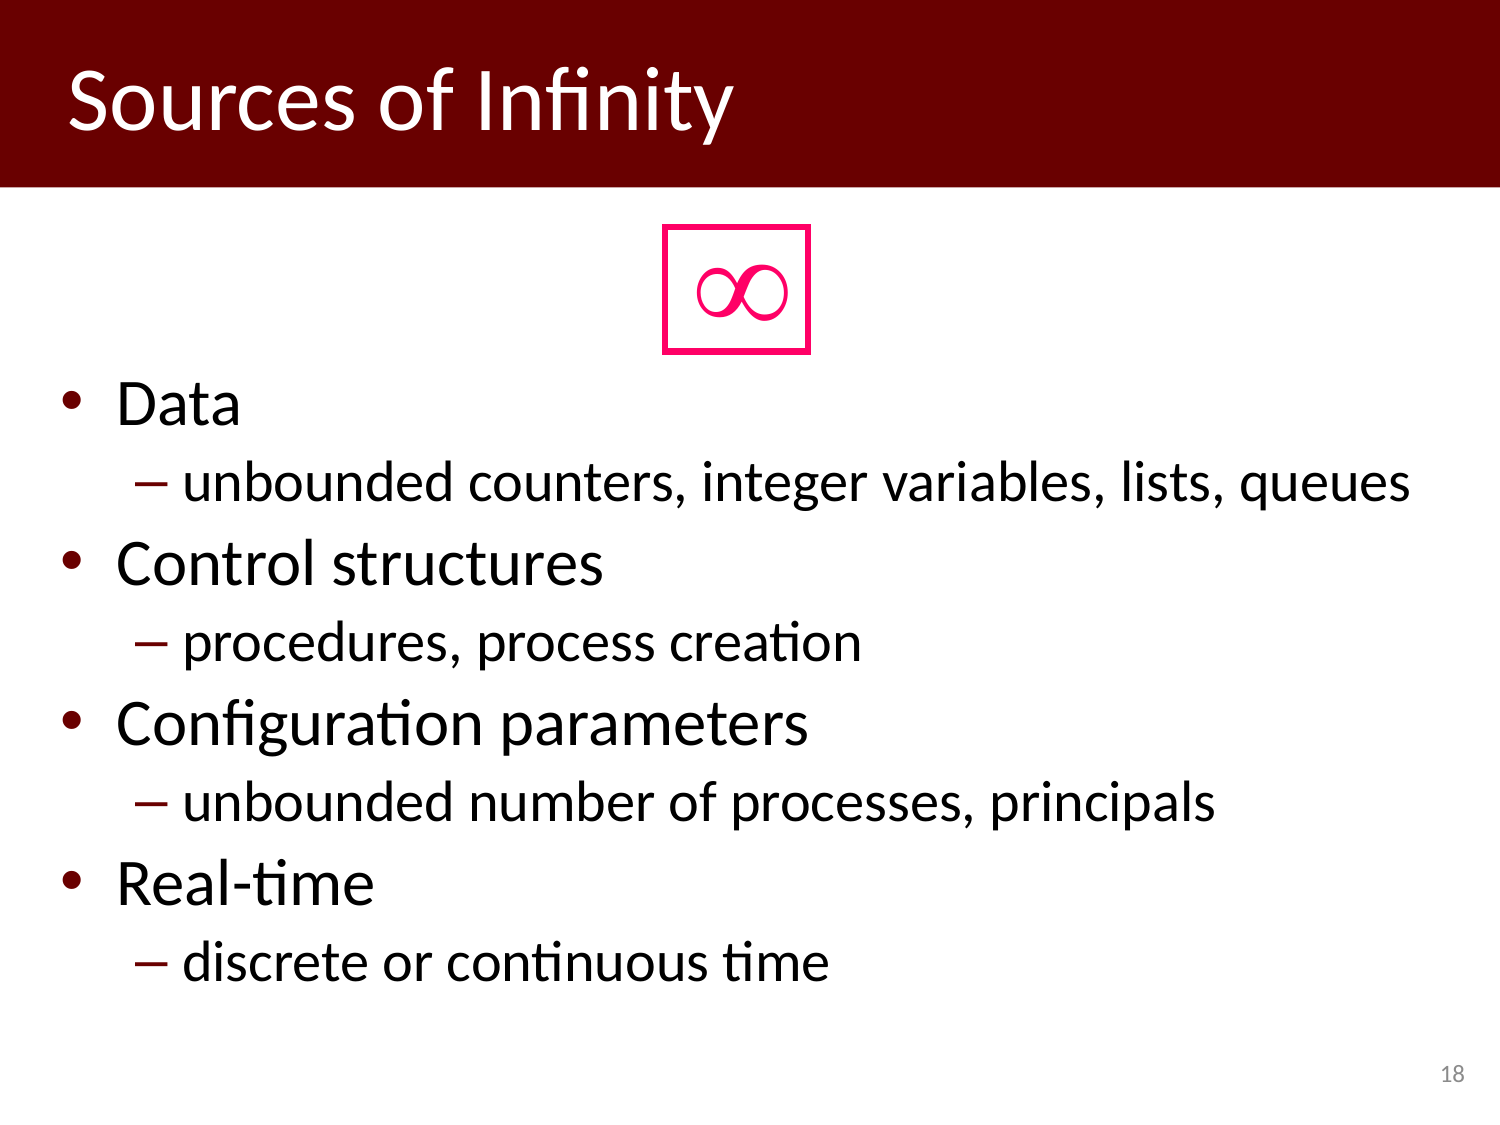

# Sources of Infinity
∞
Data
unbounded counters, integer variables, lists, queues
Control structures
procedures, process creation
Configuration parameters
unbounded number of processes, principals
Real-time
discrete or continuous time
18